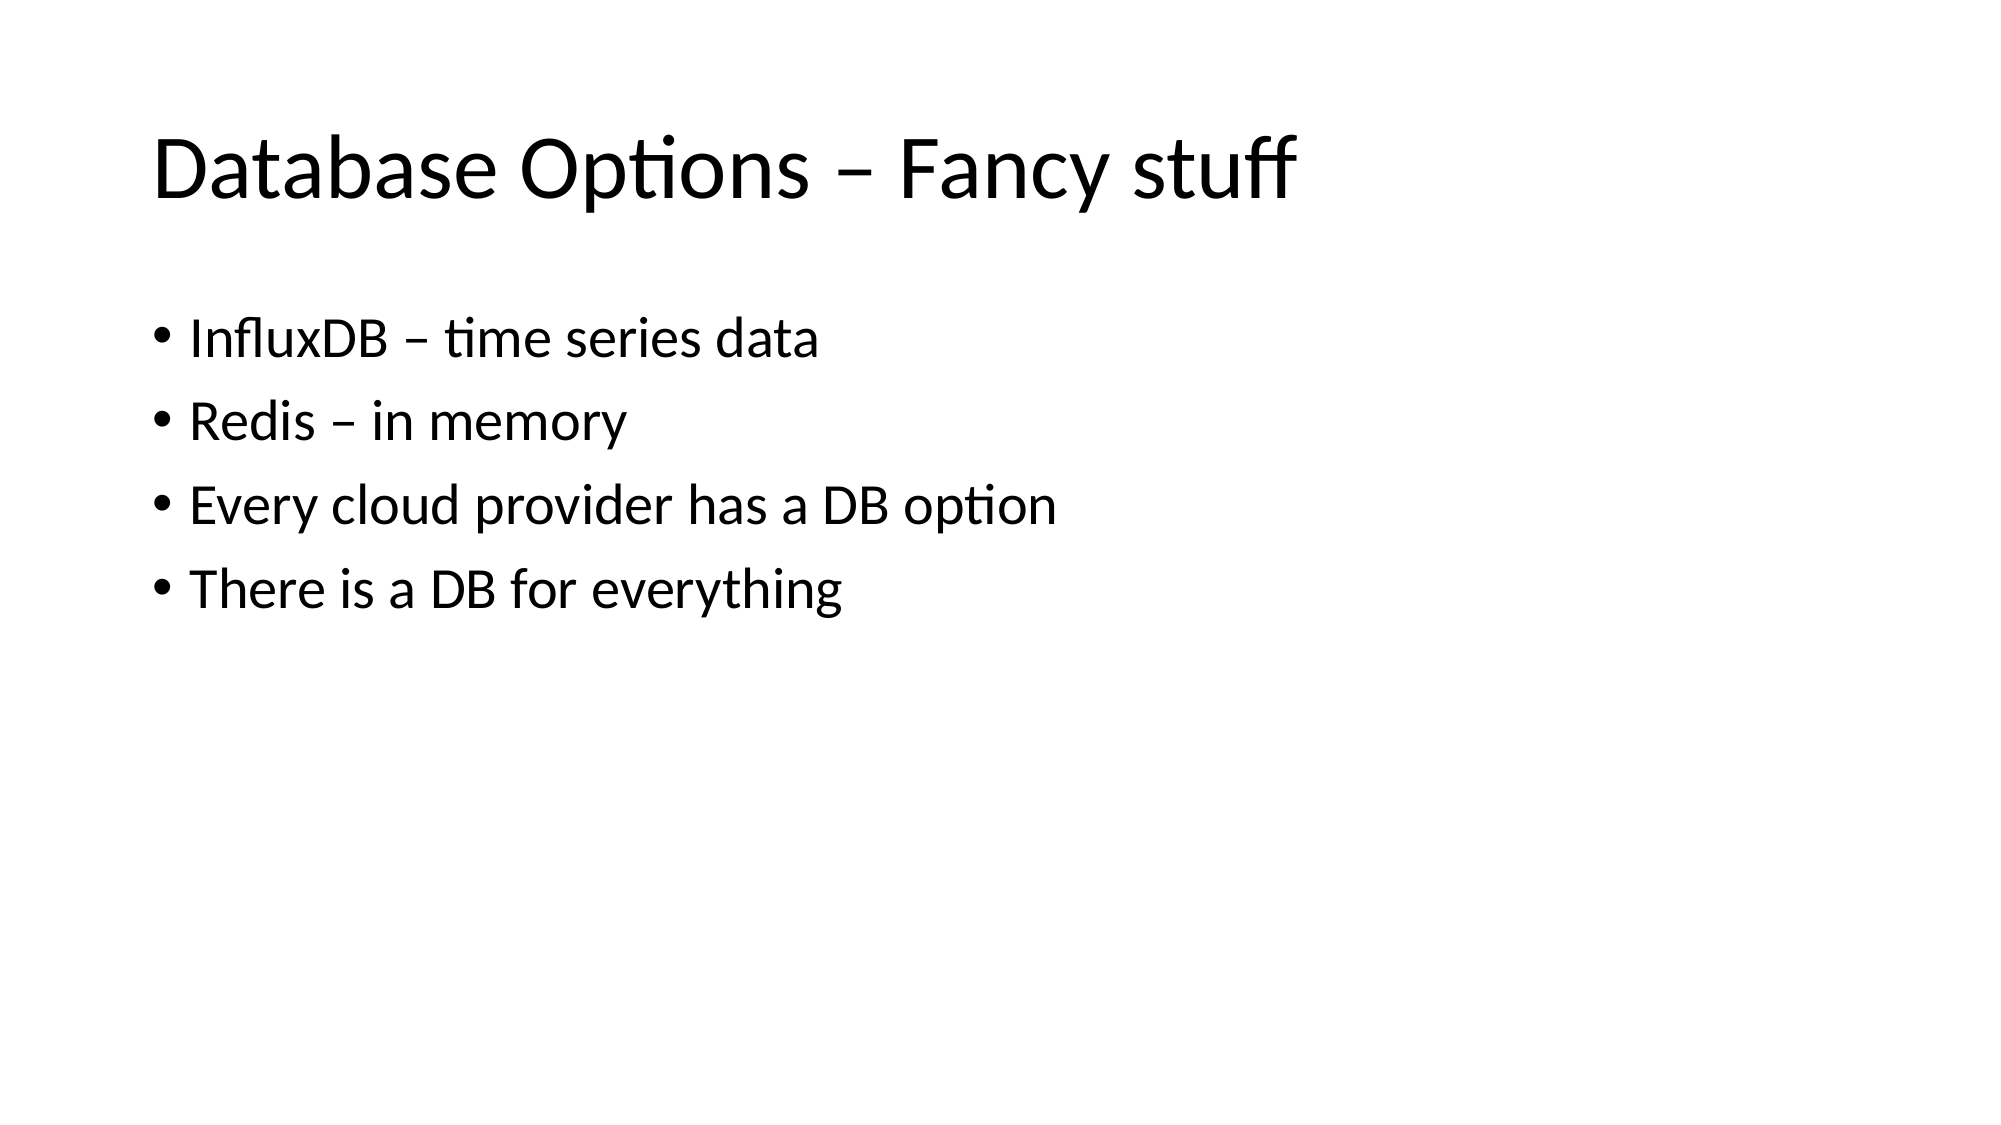

# Database Options – Fancy stuff
InfluxDB – time series data
Redis – in memory
Every cloud provider has a DB option
There is a DB for everything